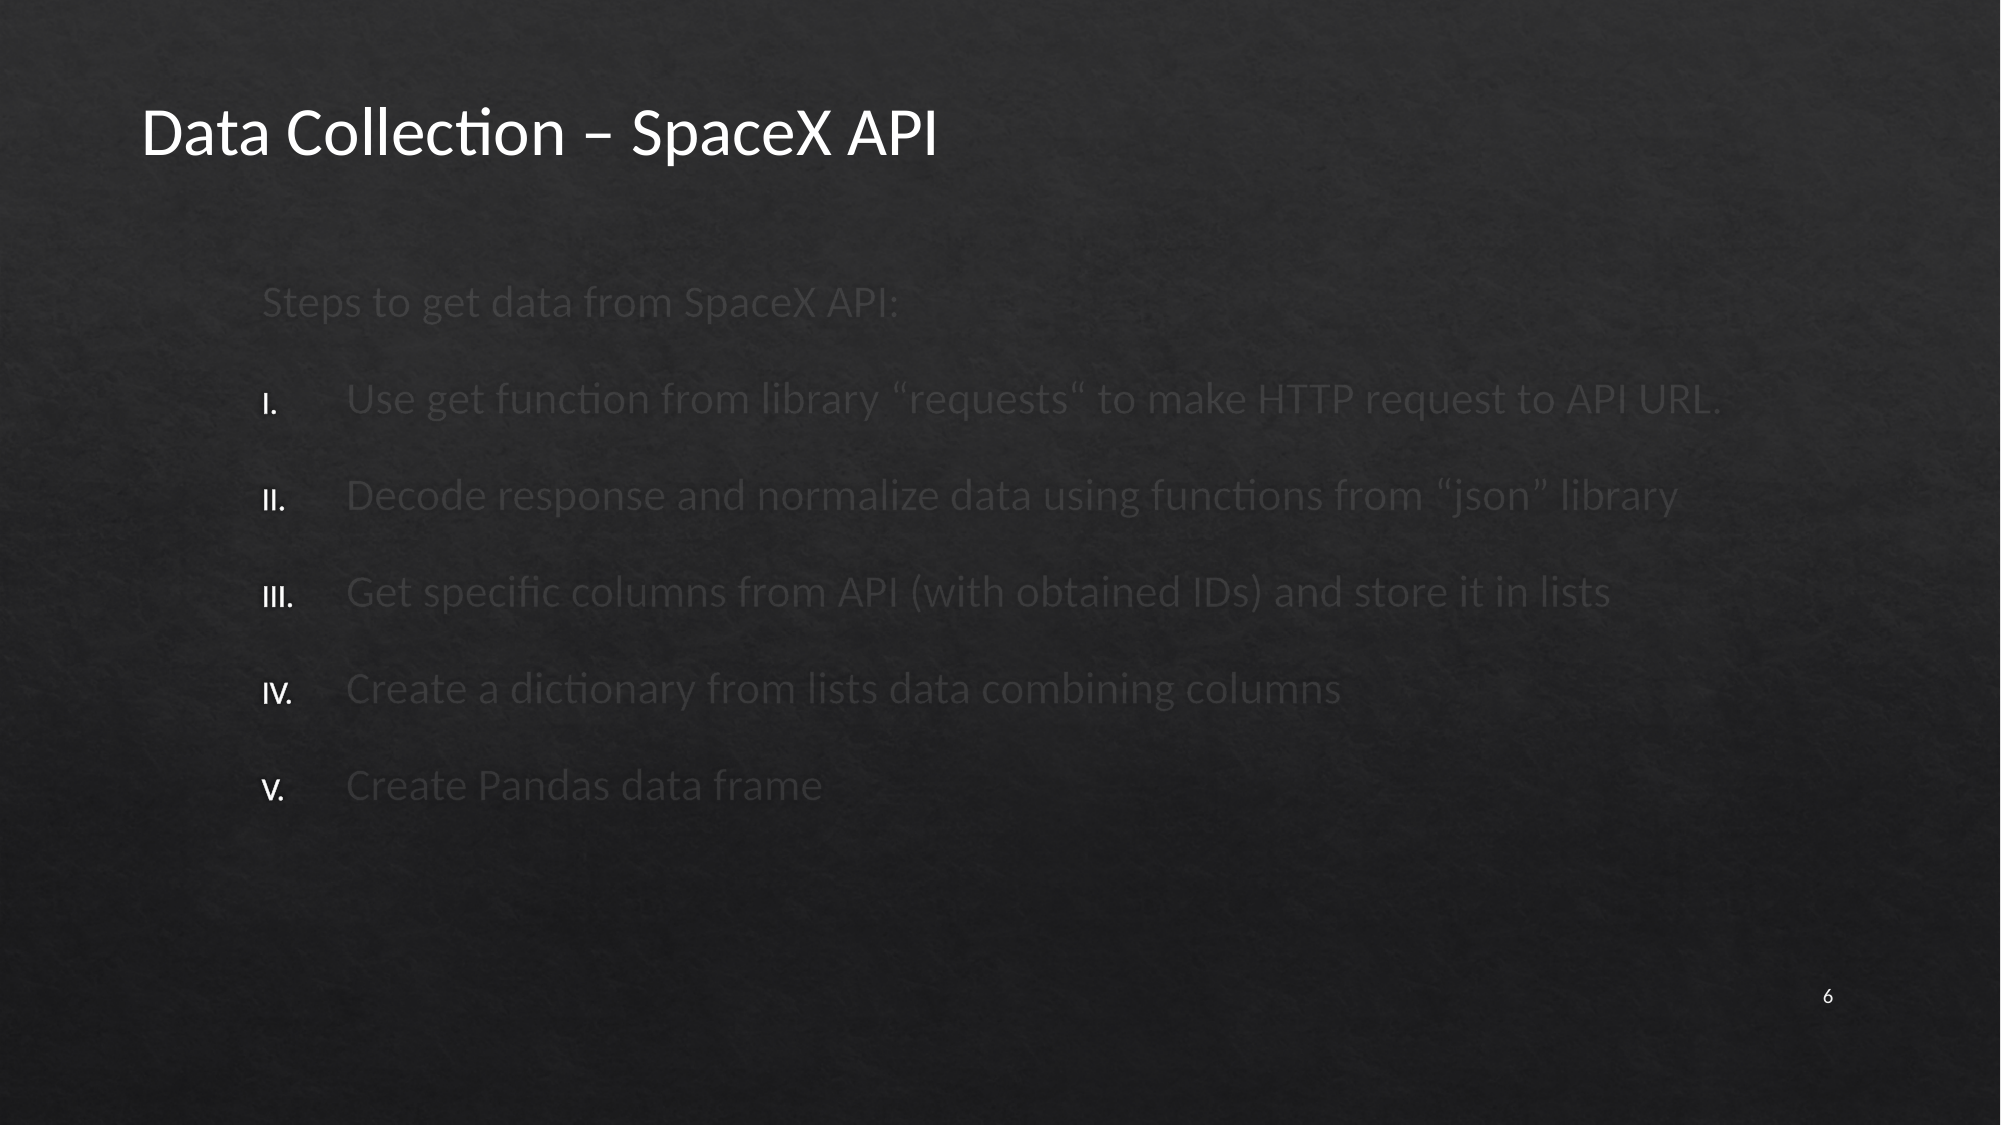

Data Collection – SpaceX API
Steps to get data from SpaceX API:
Use get function from library “requests“ to make HTTP request to API URL.
Decode response and normalize data using functions from “json” library
Get specific columns from API (with obtained IDs) and store it in lists
Create a dictionary from lists data combining columns
Create Pandas data frame

6